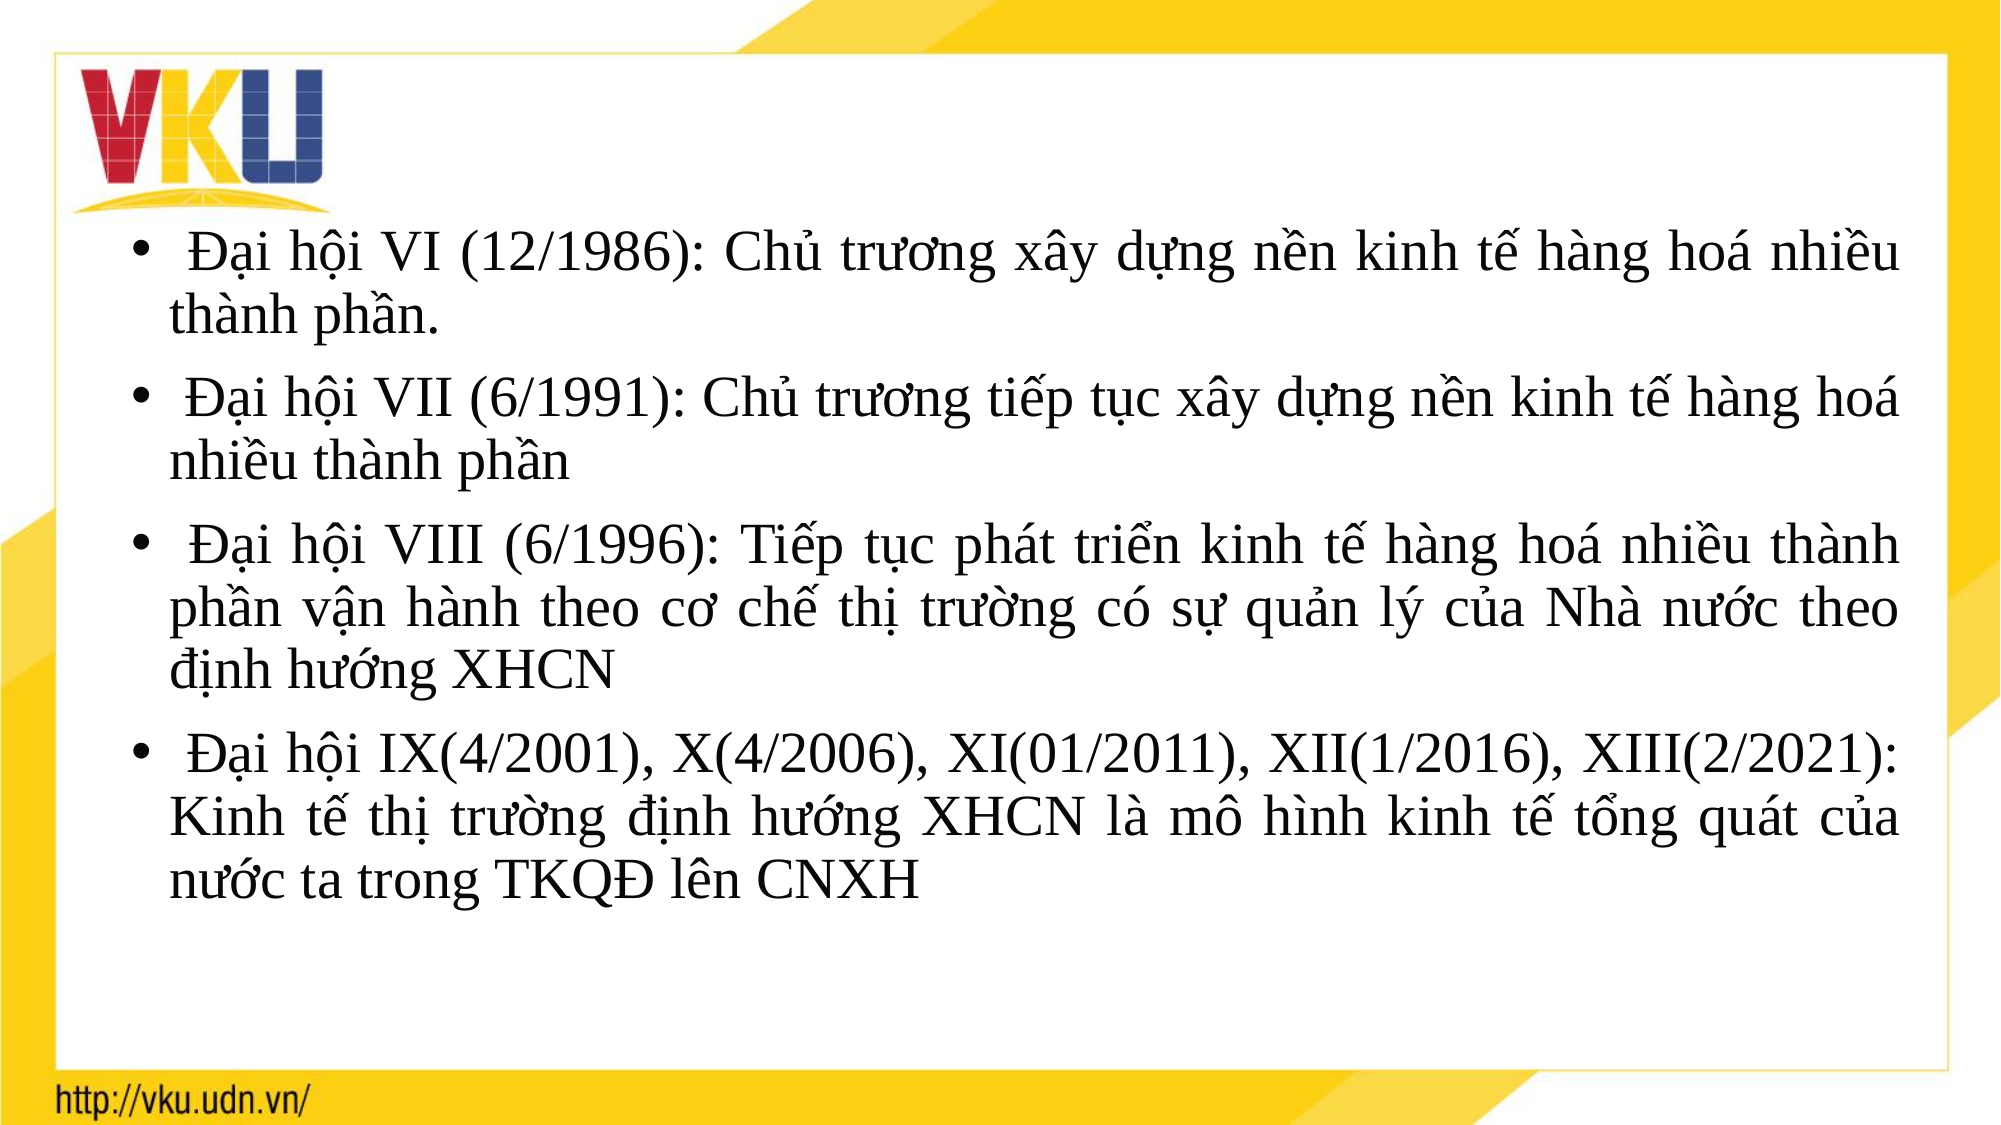

Đại hội VI (12/1986): Chủ trương xây dựng nền kinh tế hàng hoá nhiều thành phần.
 Đại hội VII (6/1991): Chủ trương tiếp tục xây dựng nền kinh tế hàng hoá nhiều thành phần
 Đại hội VIII (6/1996): Tiếp tục phát triển kinh tế hàng hoá nhiều thành phần vận hành theo cơ chế thị trường có sự quản lý của Nhà nước theo định hướng XHCN
 Đại hội IX(4/2001), X(4/2006), XI(01/2011), XII(1/2016), XIII(2/2021): Kinh tế thị trường định hướng XHCN là mô hình kinh tế tổng quát của nước ta trong TKQĐ lên CNXH